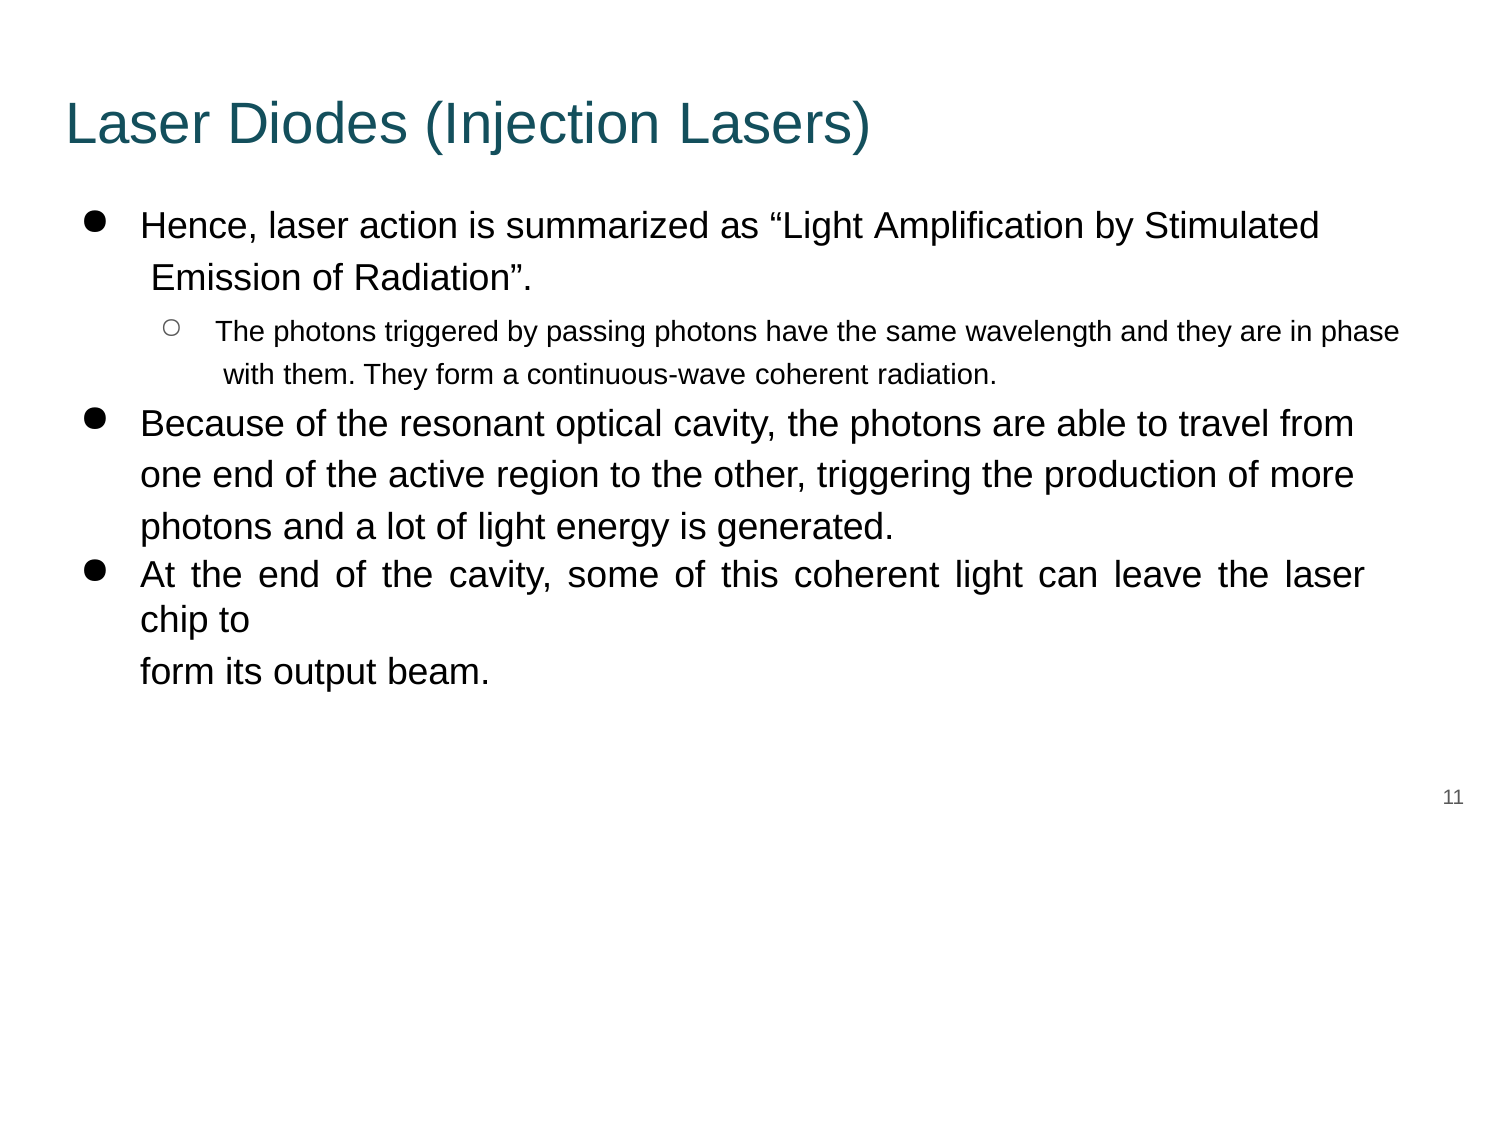

# Laser Diodes (Injection Lasers)
Hence, laser action is summarized as “Light Amplification by Stimulated  Emission of Radiation”.
The photons triggered by passing photons have the same wavelength and they are in phase  with them. They form a continuous-wave coherent radiation.
Because of the resonant optical cavity, the photons are able to travel from  one end of the active region to the other, triggering the production of more  photons and a lot of light energy is generated.
At the end of the cavity, some of this coherent light can leave the laser chip to
form its output beam.
11